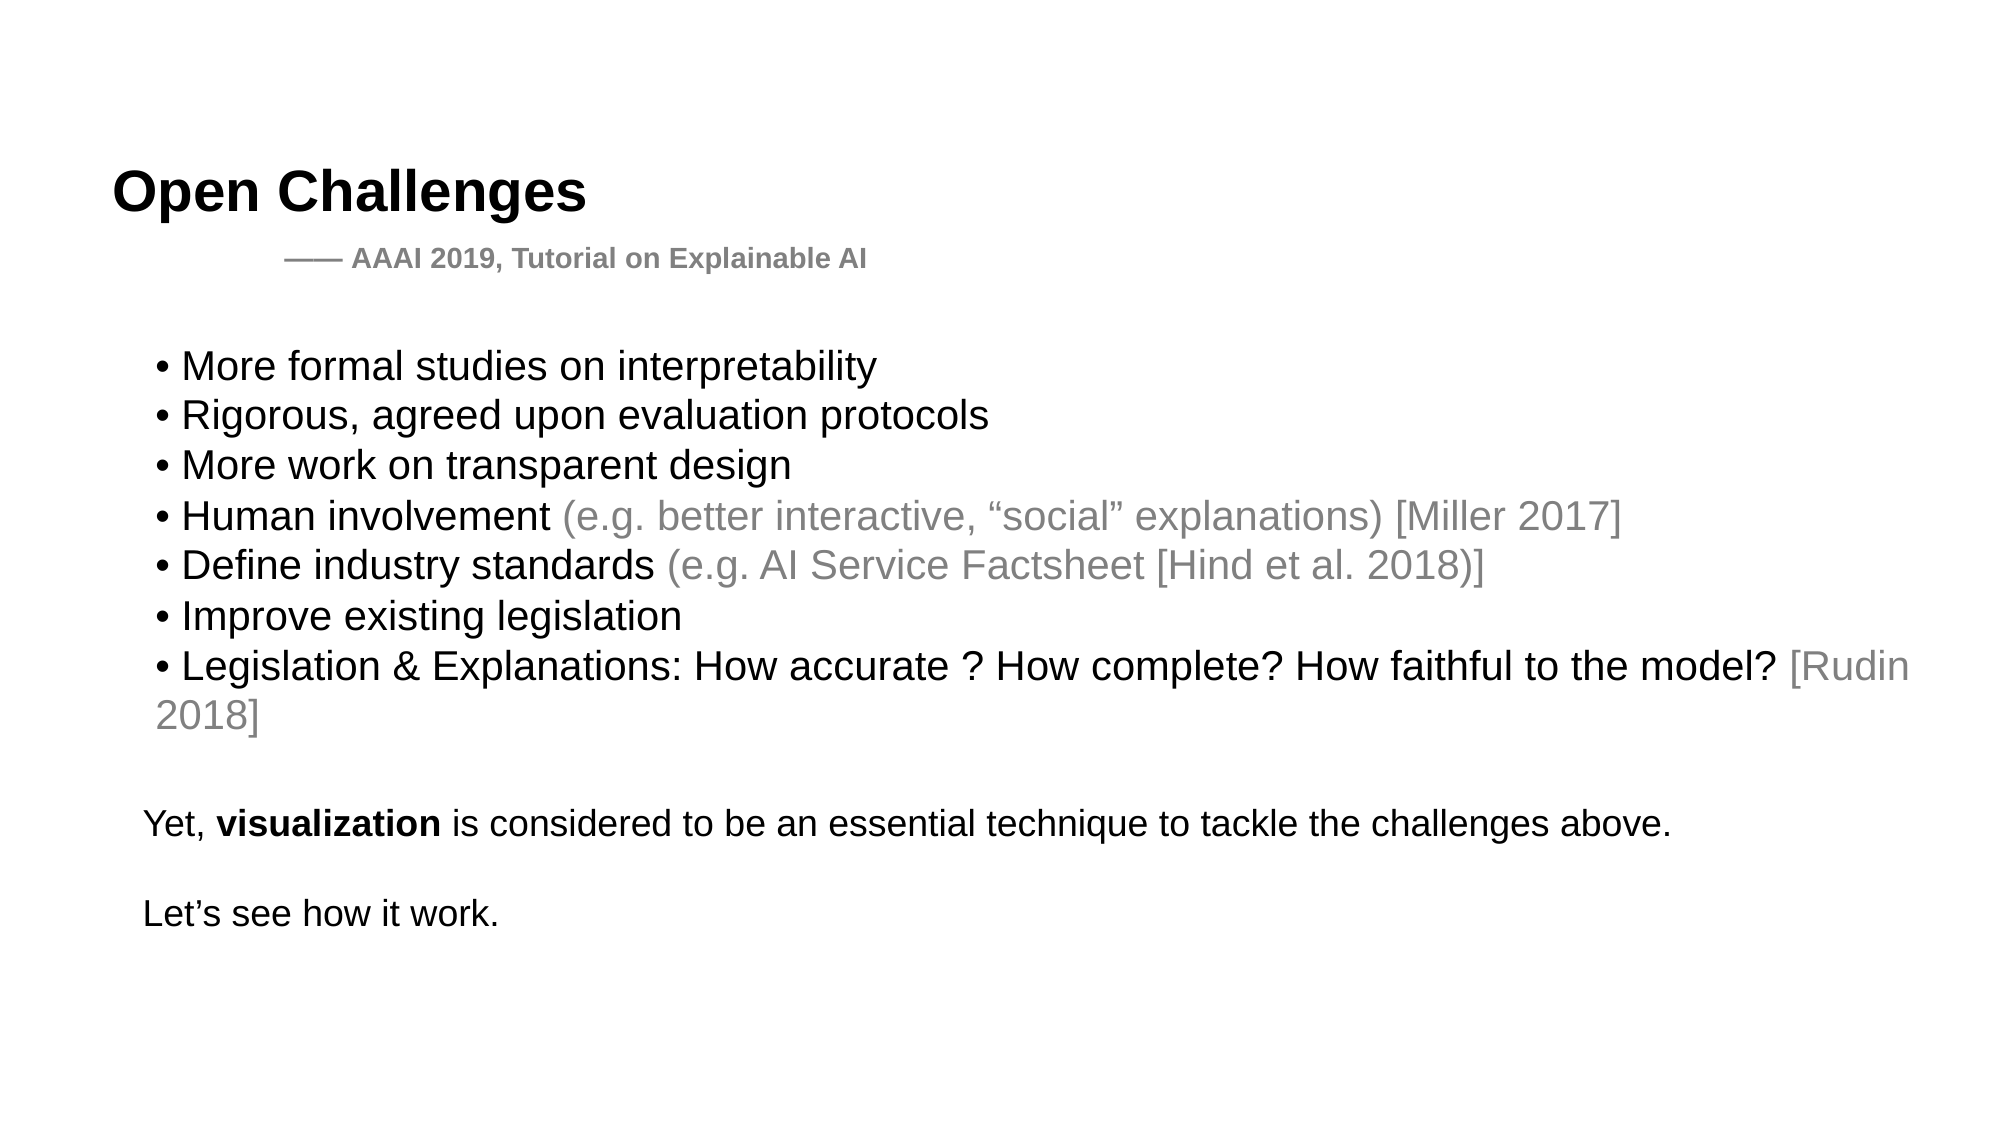

Open Challenges
—— AAAI 2019, Tutorial on Explainable AI
• More formal studies on interpretability
• Rigorous, agreed upon evaluation protocols
• More work on transparent design
• Human involvement (e.g. better interactive, “social” explanations) [Miller 2017]
• Define industry standards (e.g. AI Service Factsheet [Hind et al. 2018)]
• Improve existing legislation
• Legislation & Explanations: How accurate ? How complete? How faithful to the model? [Rudin 2018]
Yet, visualization is considered to be an essential technique to tackle the challenges above.
Let’s see how it work.